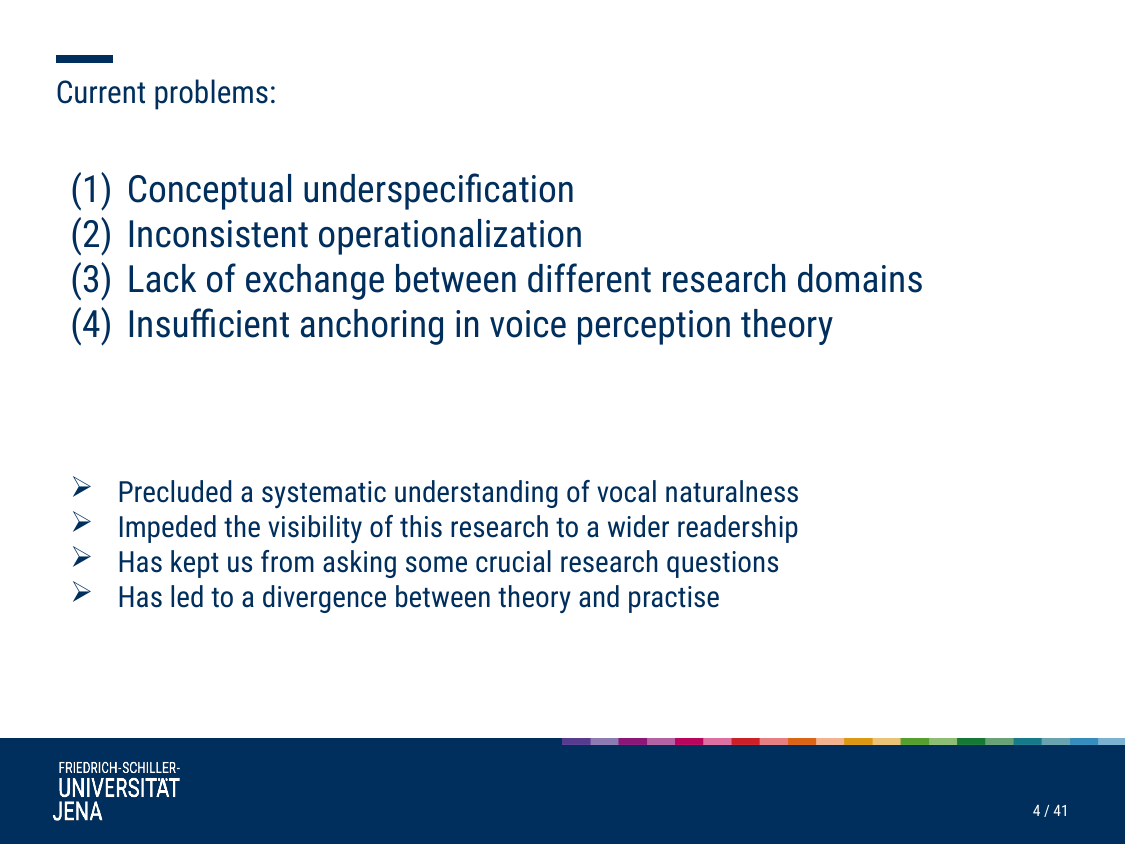

Current problems:
Conceptual underspecification
Inconsistent operationalization
Lack of exchange between different research domains
Insufficient anchoring in voice perception theory
Precluded a systematic understanding of vocal naturalness
Impeded the visibility of this research to a wider readership
Has kept us from asking some crucial research questions
Has led to a divergence between theory and practise